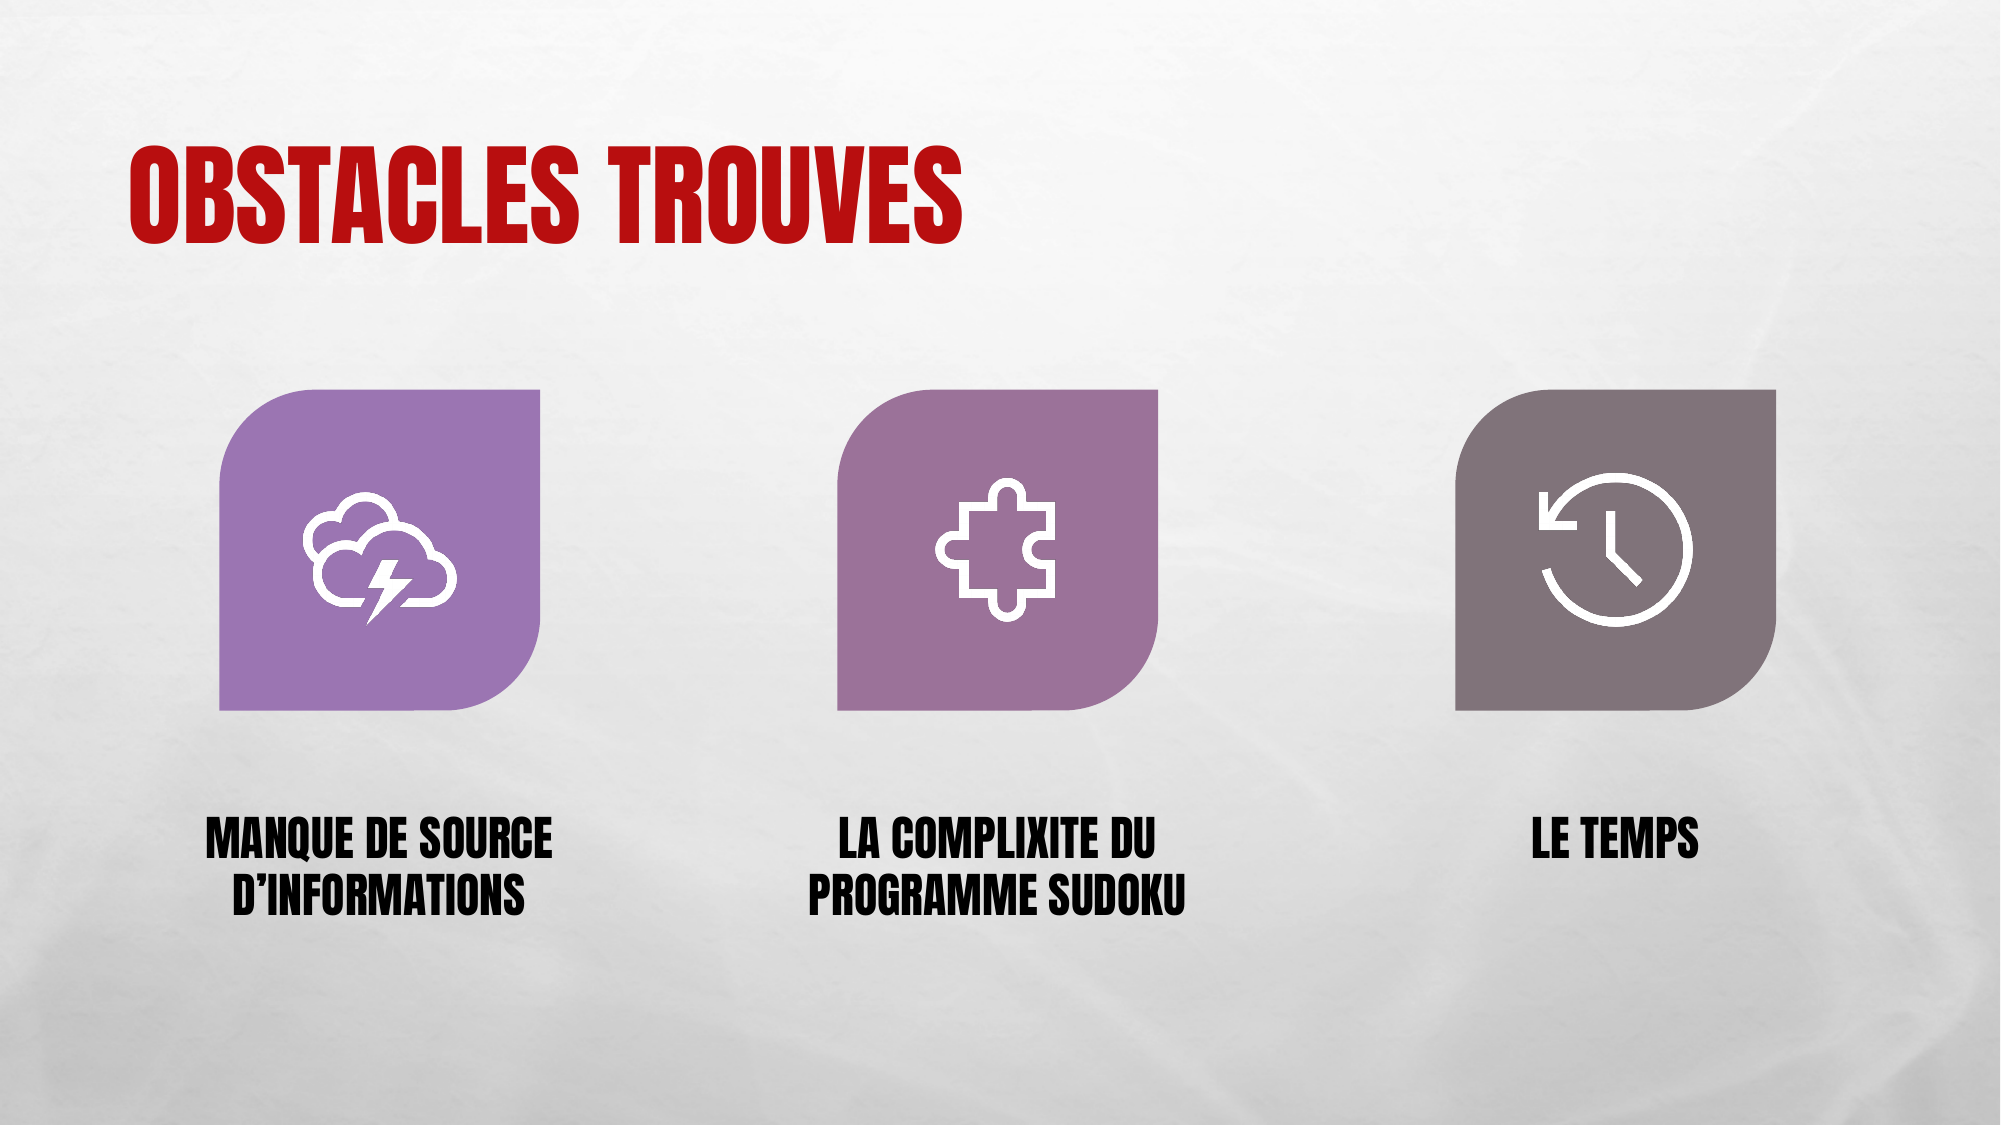

# Obstacles trouves
Manque de source d’informations
La complixite du programme sudoku
Le temps